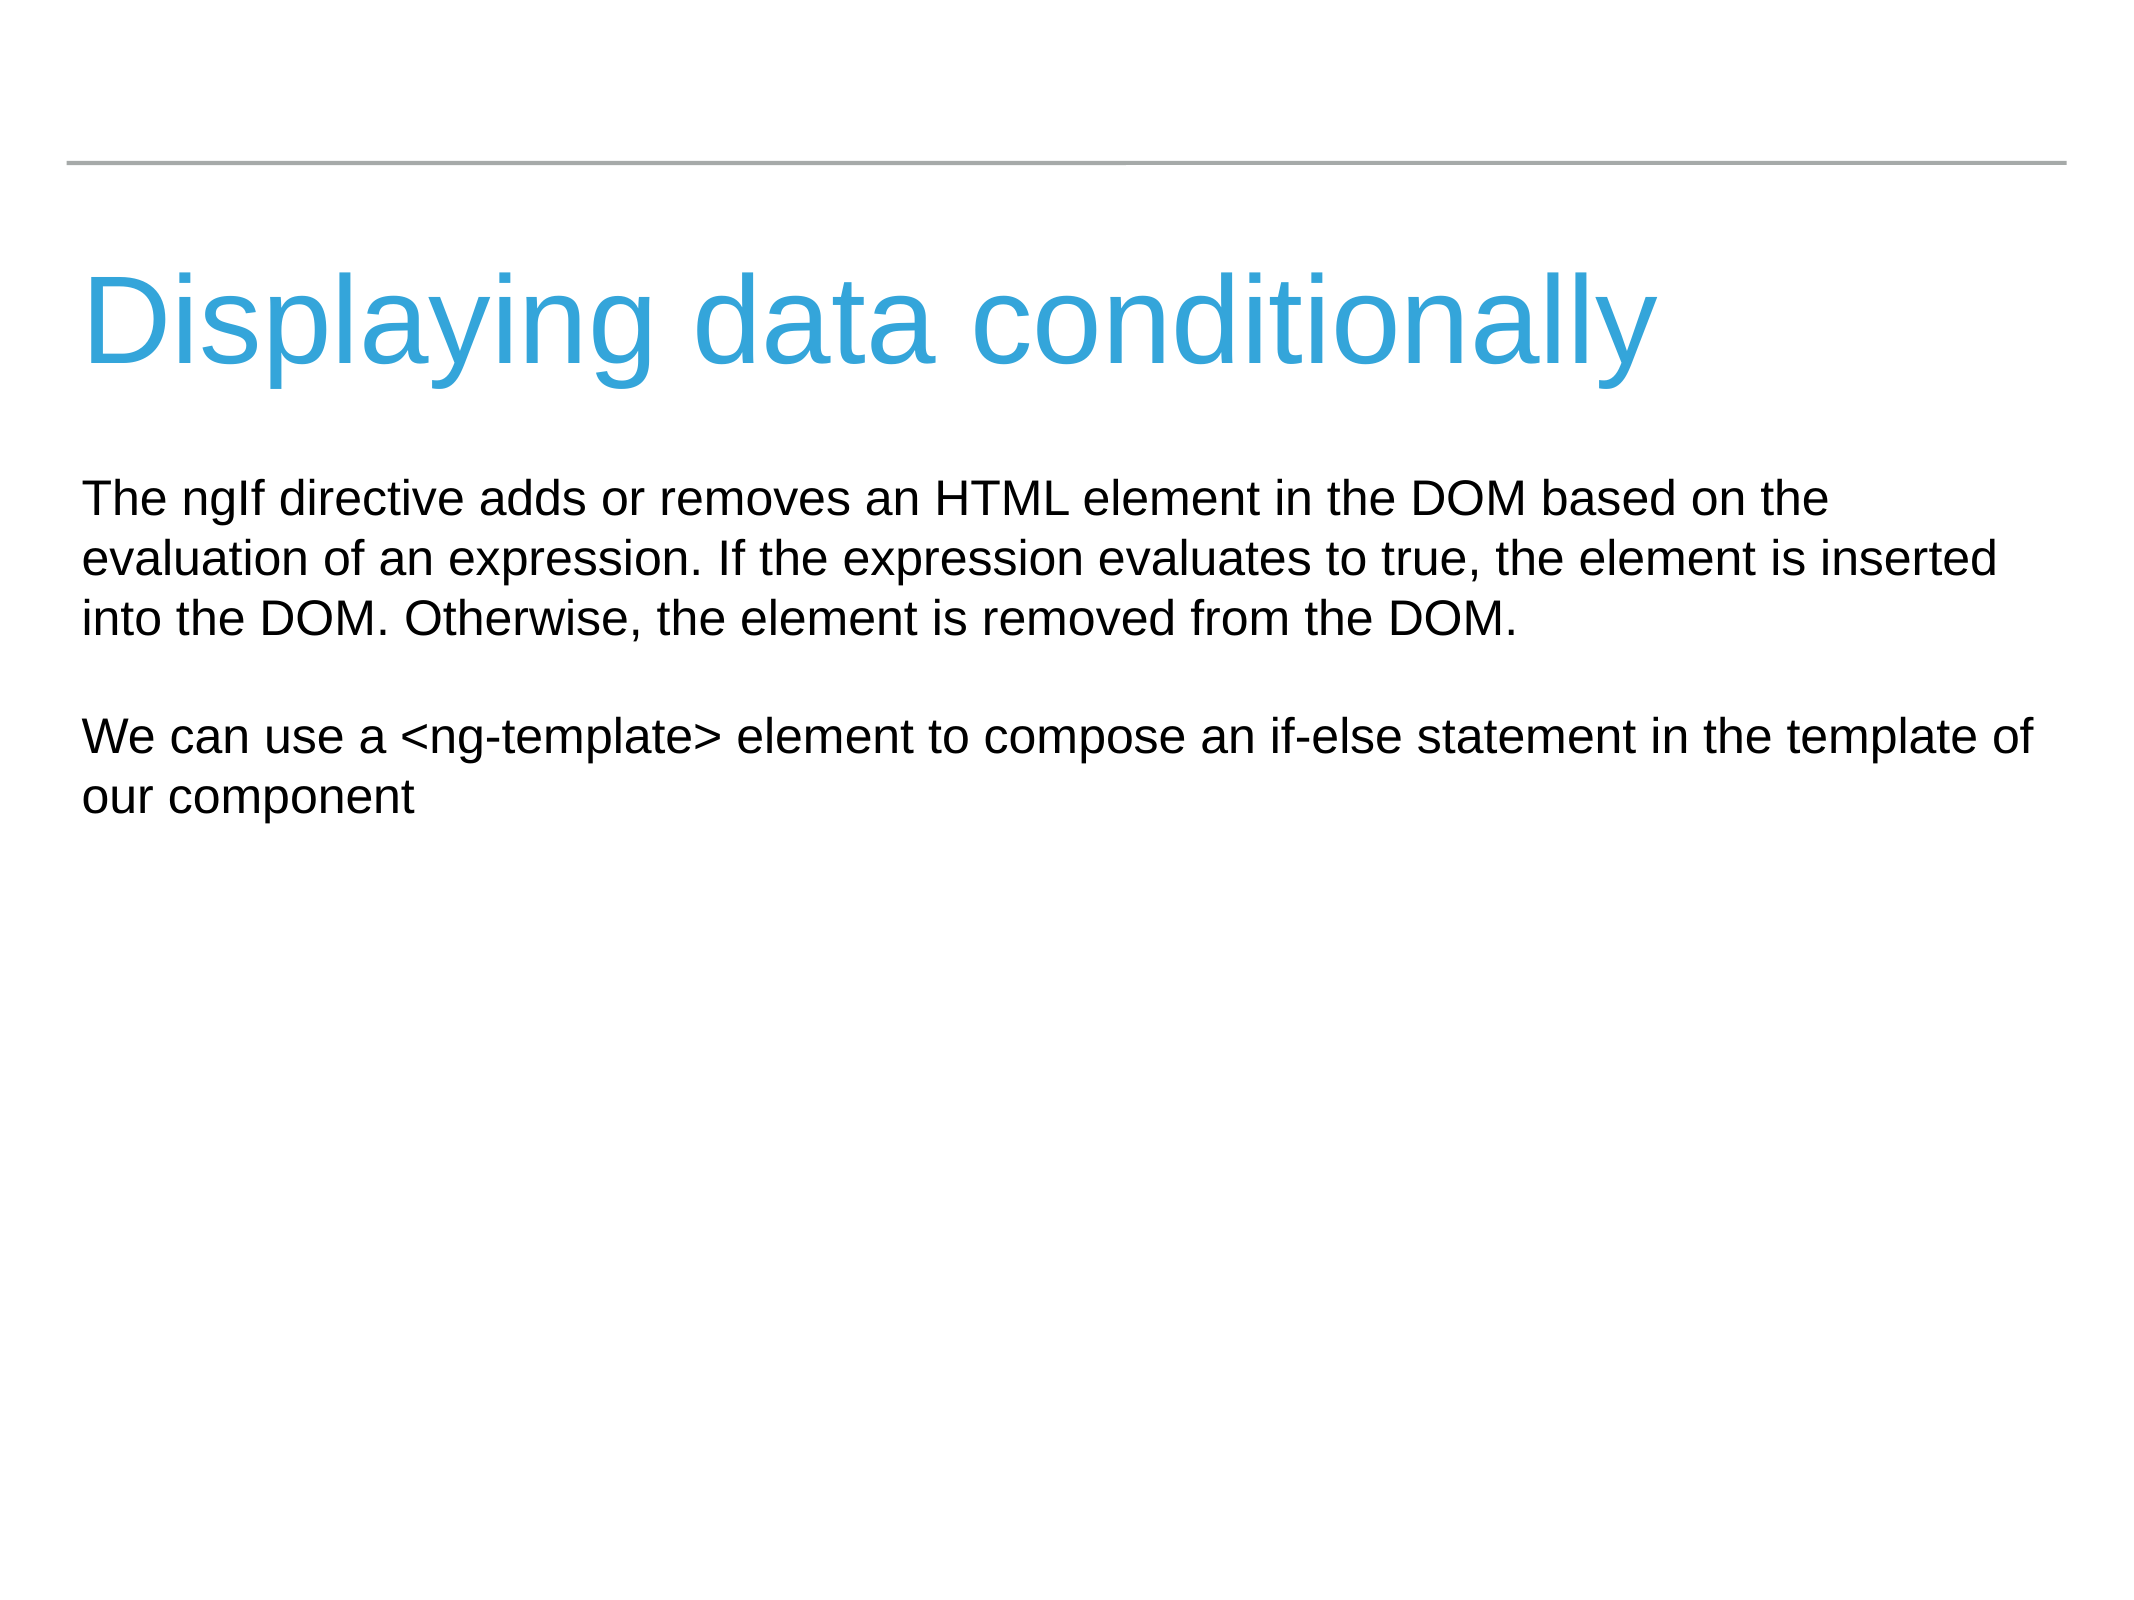

# Displaying data conditionally
The ngIf directive adds or removes an HTML element in the DOM based on the evaluation of an expression. If the expression evaluates to true, the element is inserted into the DOM. Otherwise, the element is removed from the DOM.
We can use a <ng-template> element to compose an if-else statement in the template of our component